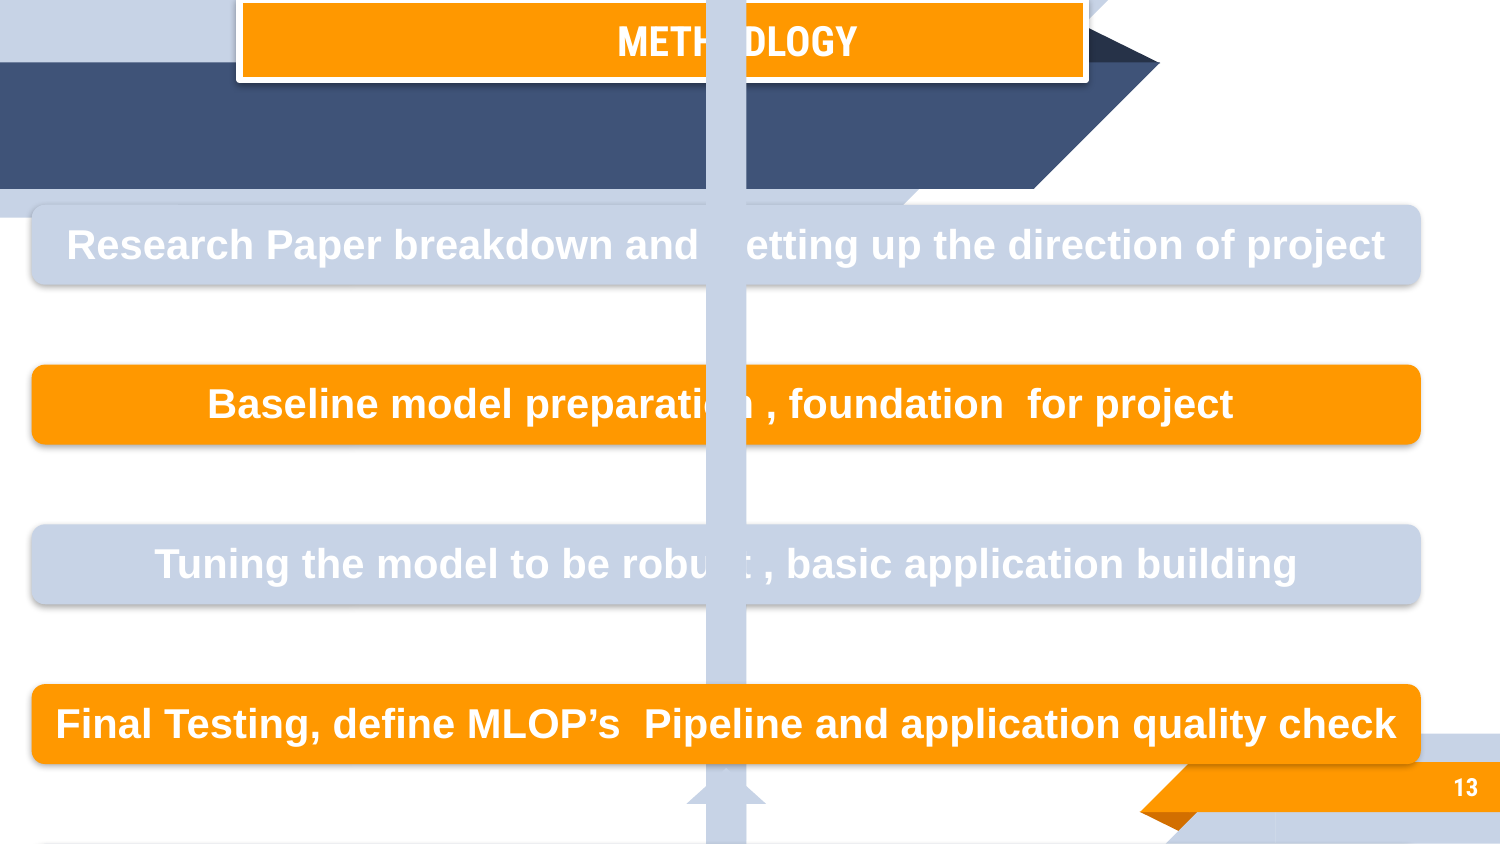

# METHODLOGY
Research Paper breakdown and  setting up the direction of project
Baseline model preparation , foundation  for project
Final Testing, define MLOP’s  Pipeline and application quality check
Tuning the model to be robust , basic application building
13